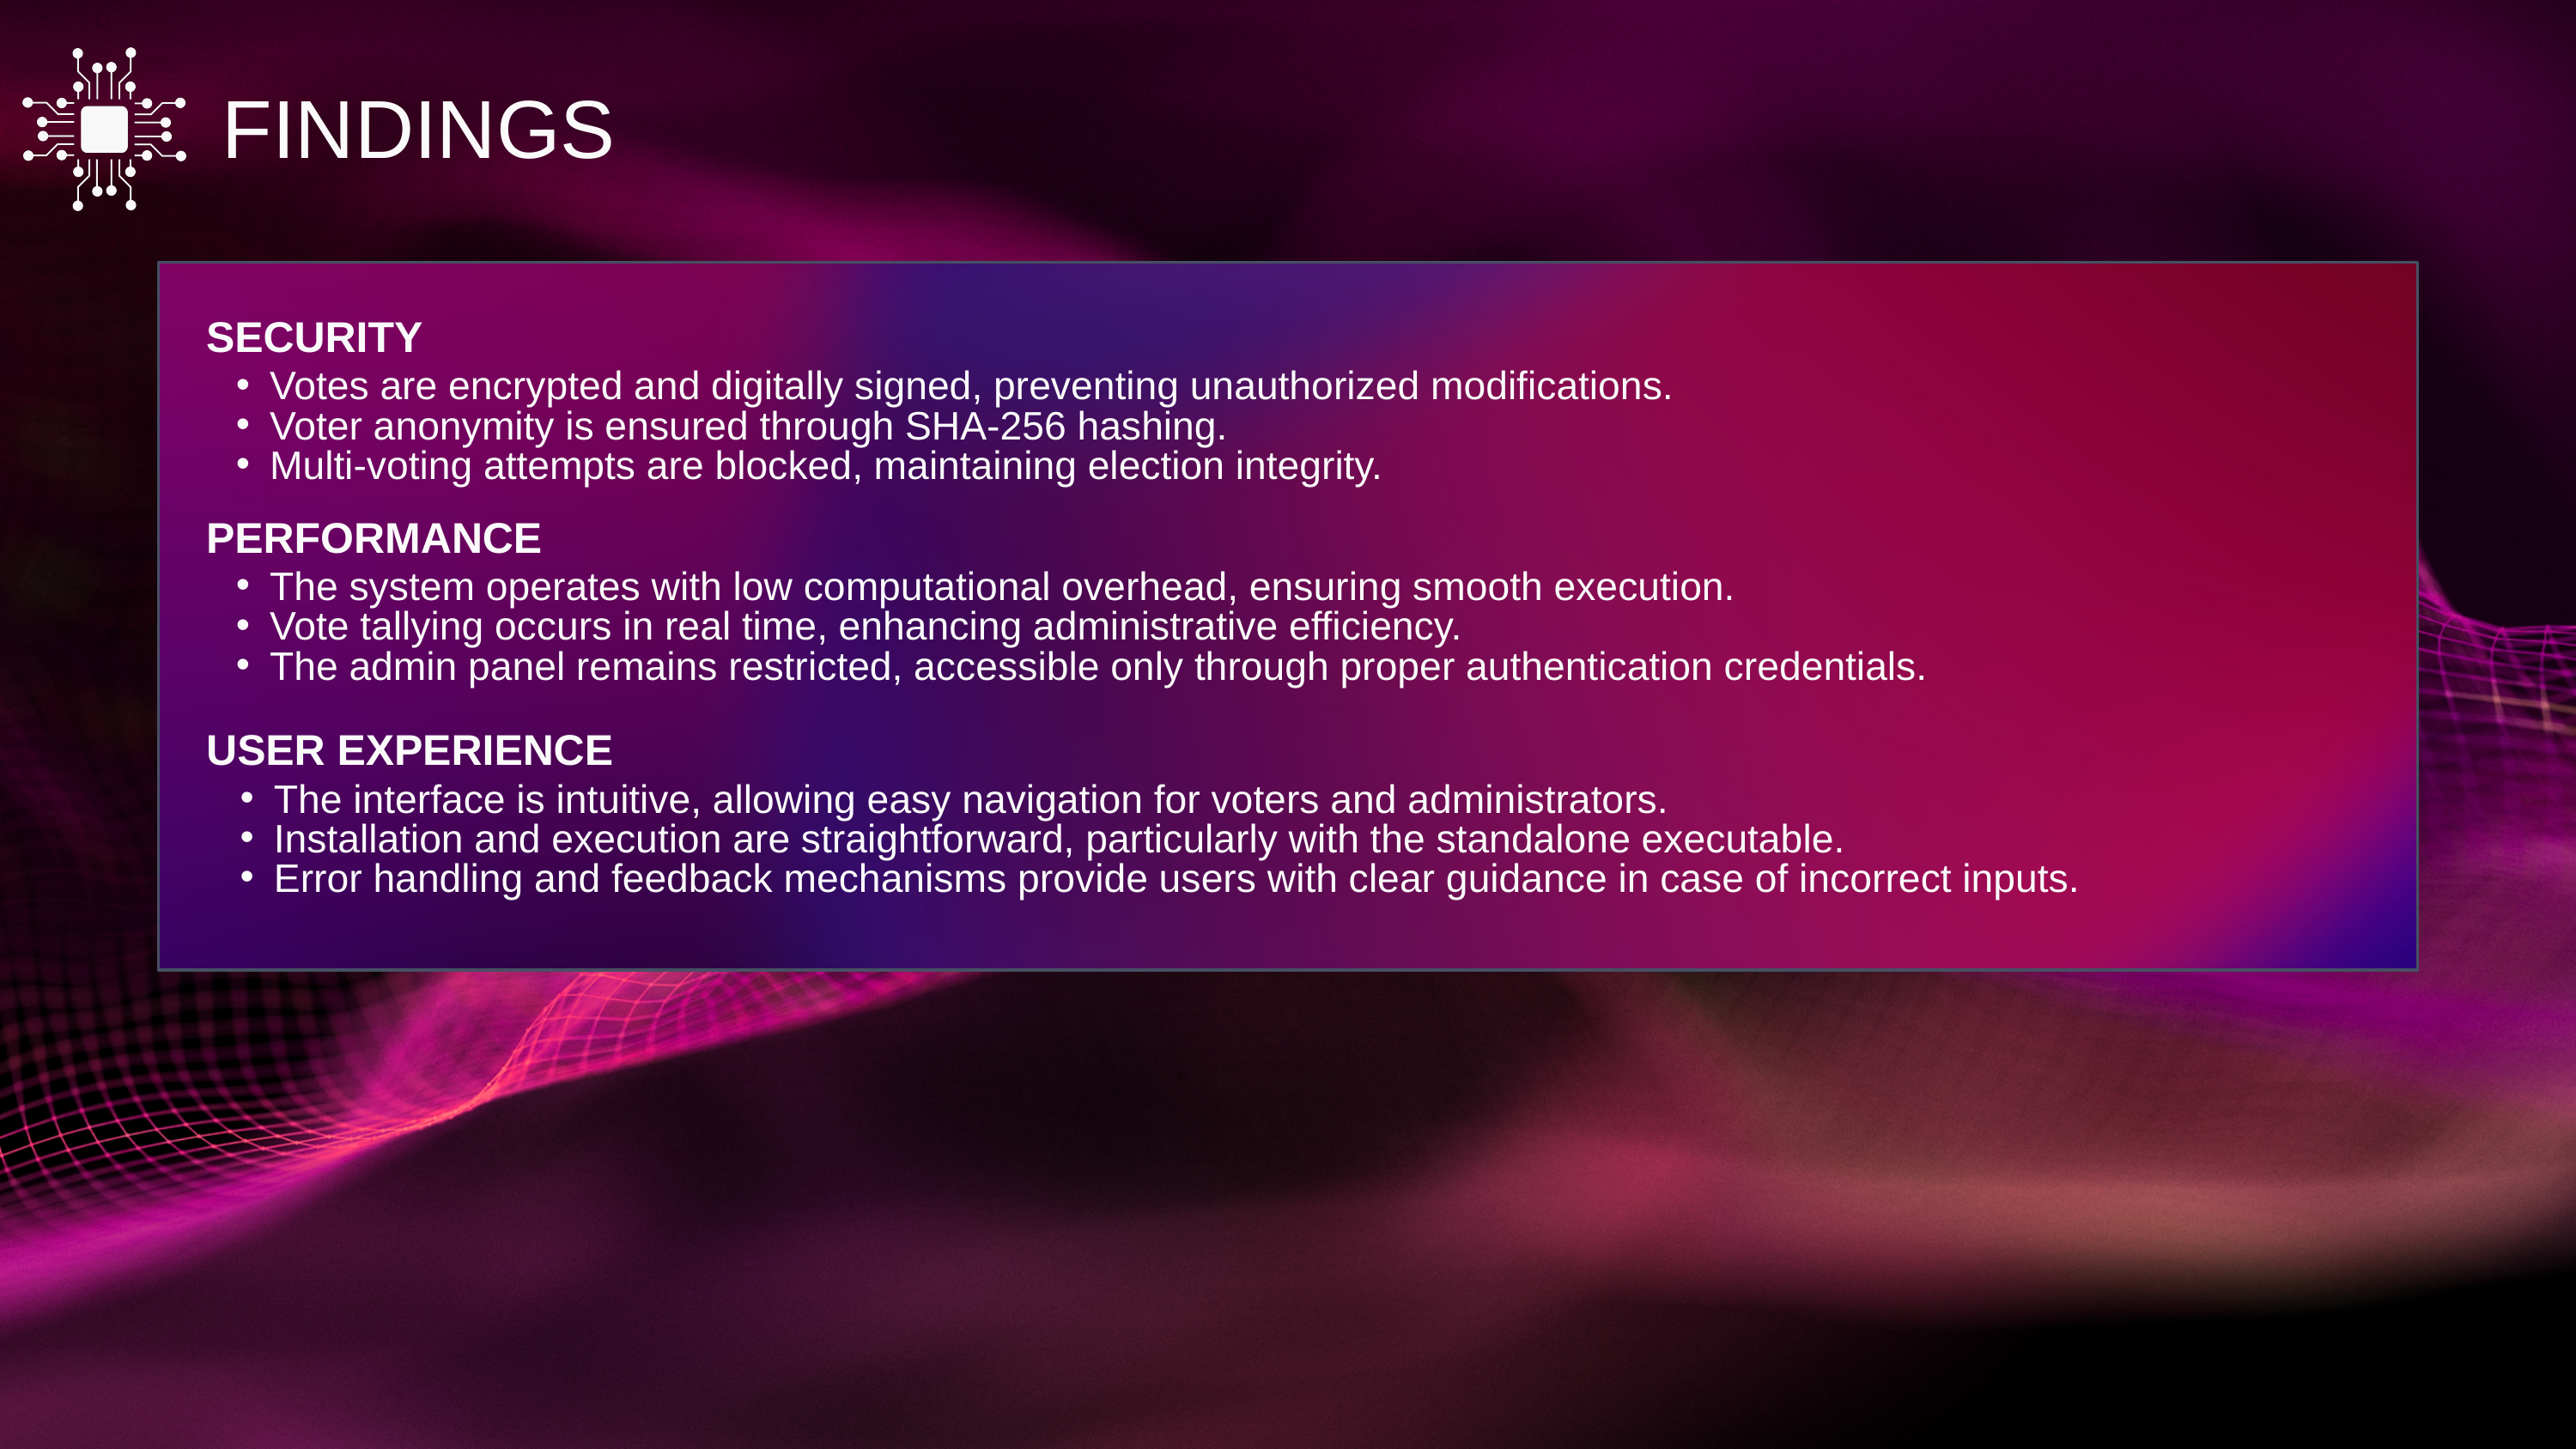

FINDINGS

SECURITY
Votes are encrypted and digitally signed, preventing unauthorized modifications.
Voter anonymity is ensured through SHA-256 hashing.
Multi-voting attempts are blocked, maintaining election integrity.

PERFORMANCE
The system operates with low computational overhead, ensuring smooth execution.
Vote tallying occurs in real time, enhancing administrative efficiency.
The admin panel remains restricted, accessible only through proper authentication credentials.

USER EXPERIENCE
The interface is intuitive, allowing easy navigation for voters and administrators.
Installation and execution are straightforward, particularly with the standalone executable.
Error handling and feedback mechanisms provide users with clear guidance in case of incorrect inputs.